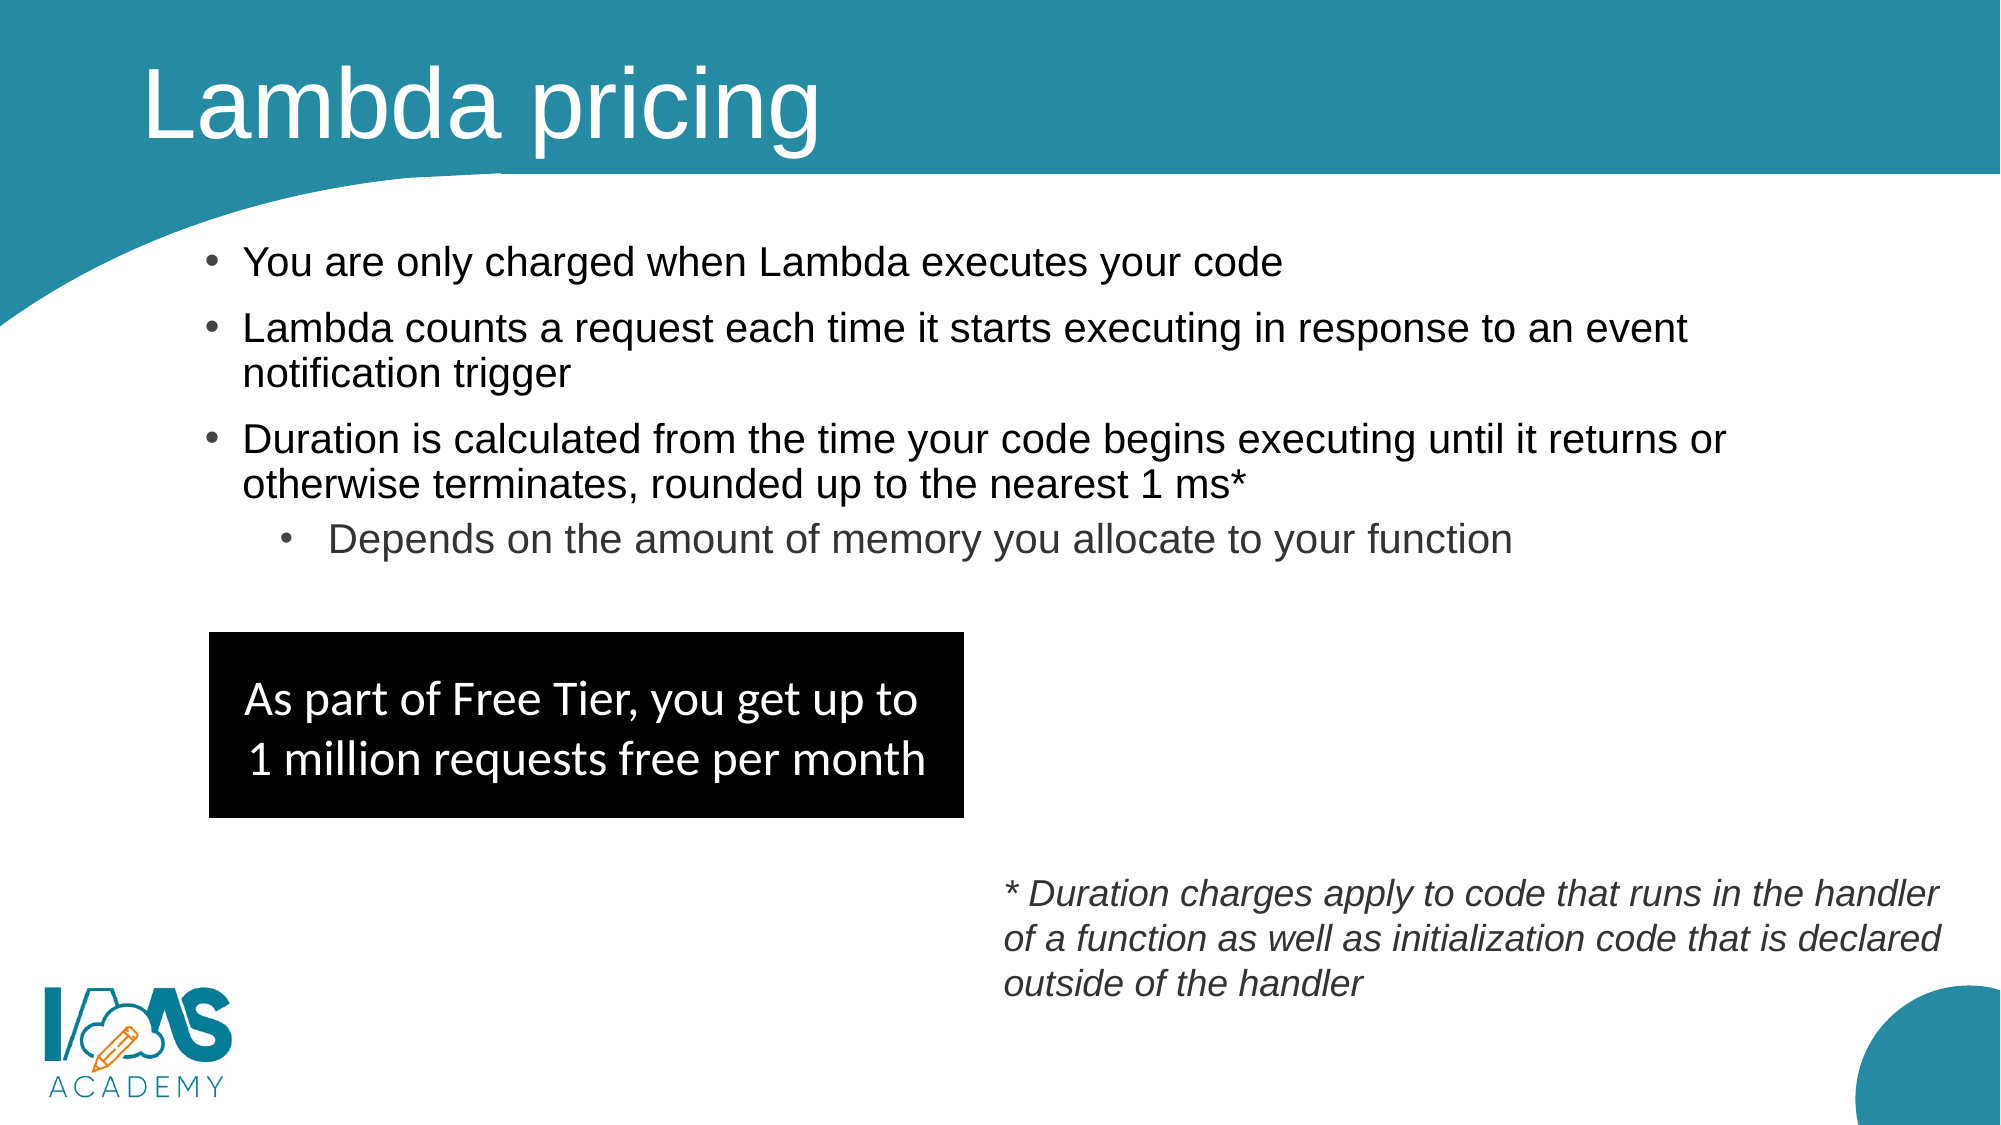

# Lambda pricing
You are only charged when Lambda executes your code
Lambda counts a request each time it starts executing in response to an event notification trigger
Duration is calculated from the time your code begins executing until it returns or otherwise terminates, rounded up to the nearest 1 ms*
 Depends on the amount of memory you allocate to your function
As part of Free Tier, you get up to
1 million requests free per month
* Duration charges apply to code that runs in the handler of a function as well as initialization code that is declared outside of the handler